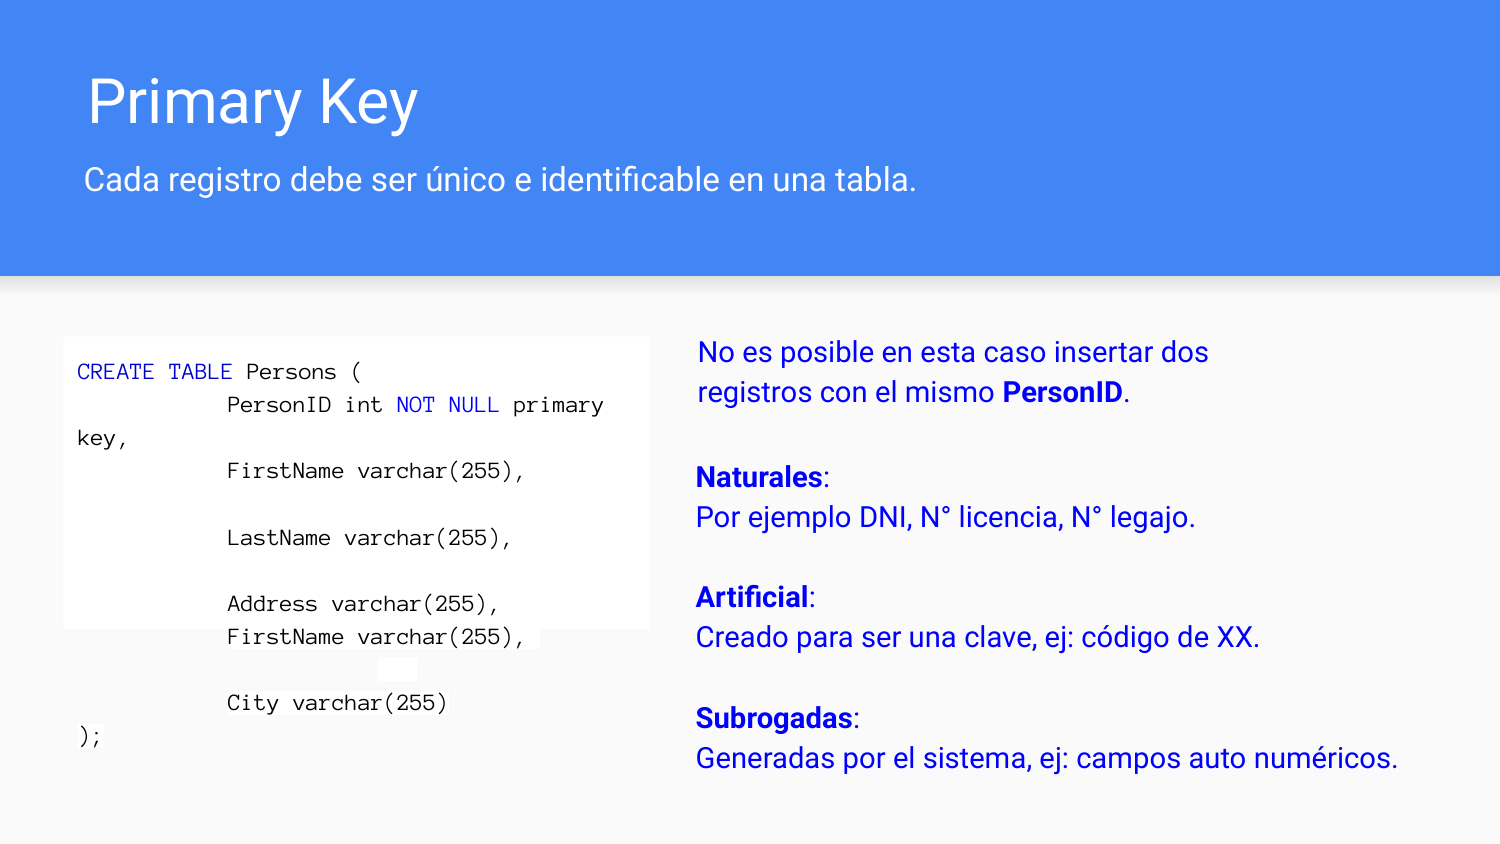

# Primary Key
Cada registro debe ser único e identificable en una tabla.
No es posible en esta caso insertar dos
registros con el mismo PersonID.
CREATE TABLE Persons (
	PersonID int NOT NULL primary key,
	FirstName varchar(255),
	LastName varchar(255),
 	Address varchar(255),
	FirstName varchar(255),
	City varchar(255)
);
Naturales:
Por ejemplo DNI, N° licencia, N° legajo.
Artificial:
Creado para ser una clave, ej: código de XX.
Subrogadas:
Generadas por el sistema, ej: campos auto numéricos.